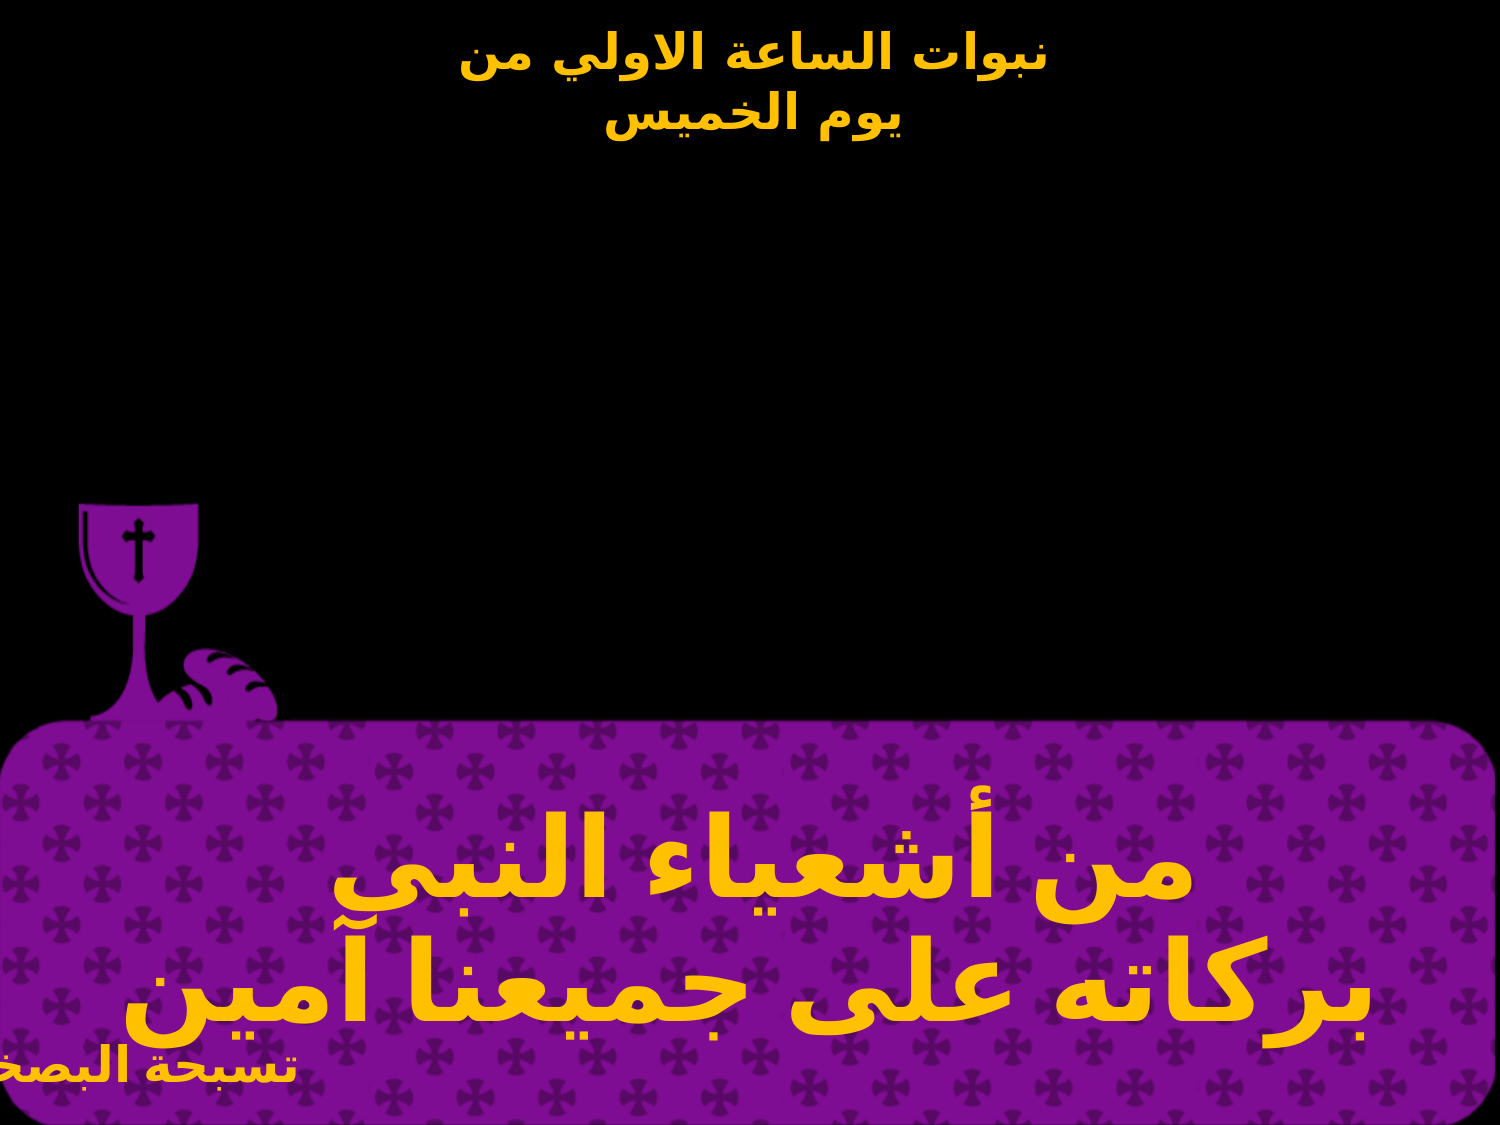

| من أشعياء النبى بركاته على جميعنا آمين |
| --- |
تسبحة البصخة